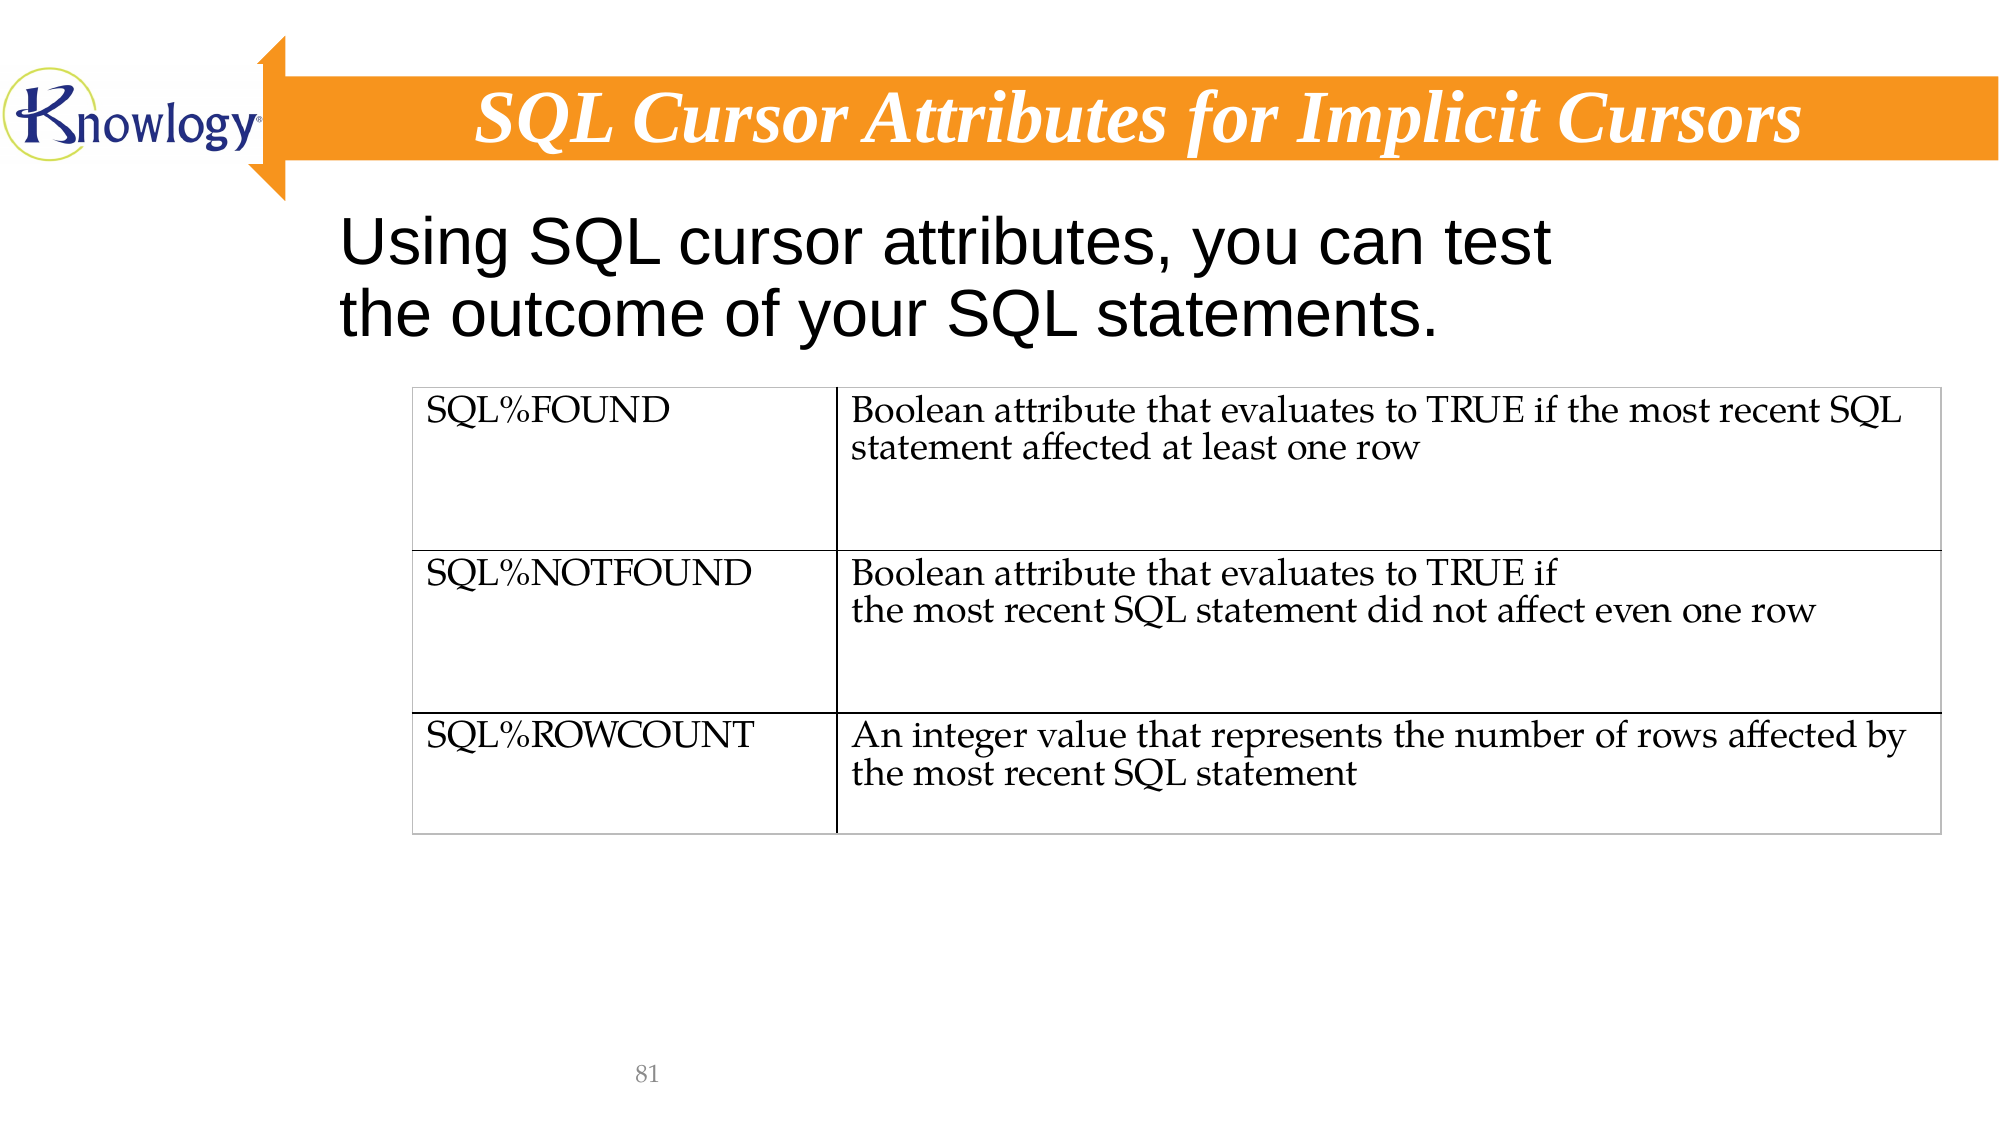

# SQL Cursor Attributes for Implicit Cursors
Using SQL cursor attributes, you can test the outcome of your SQL statements.
| SQL%FOUND | Boolean attribute that evaluates to TRUE if the most recent SQL statement affected at least one row |
| --- | --- |
| SQL%NOTFOUND | Boolean attribute that evaluates to TRUE if the most recent SQL statement did not affect even one row |
| SQL%ROWCOUNT | An integer value that represents the number of rows affected by the most recent SQL statement |
81